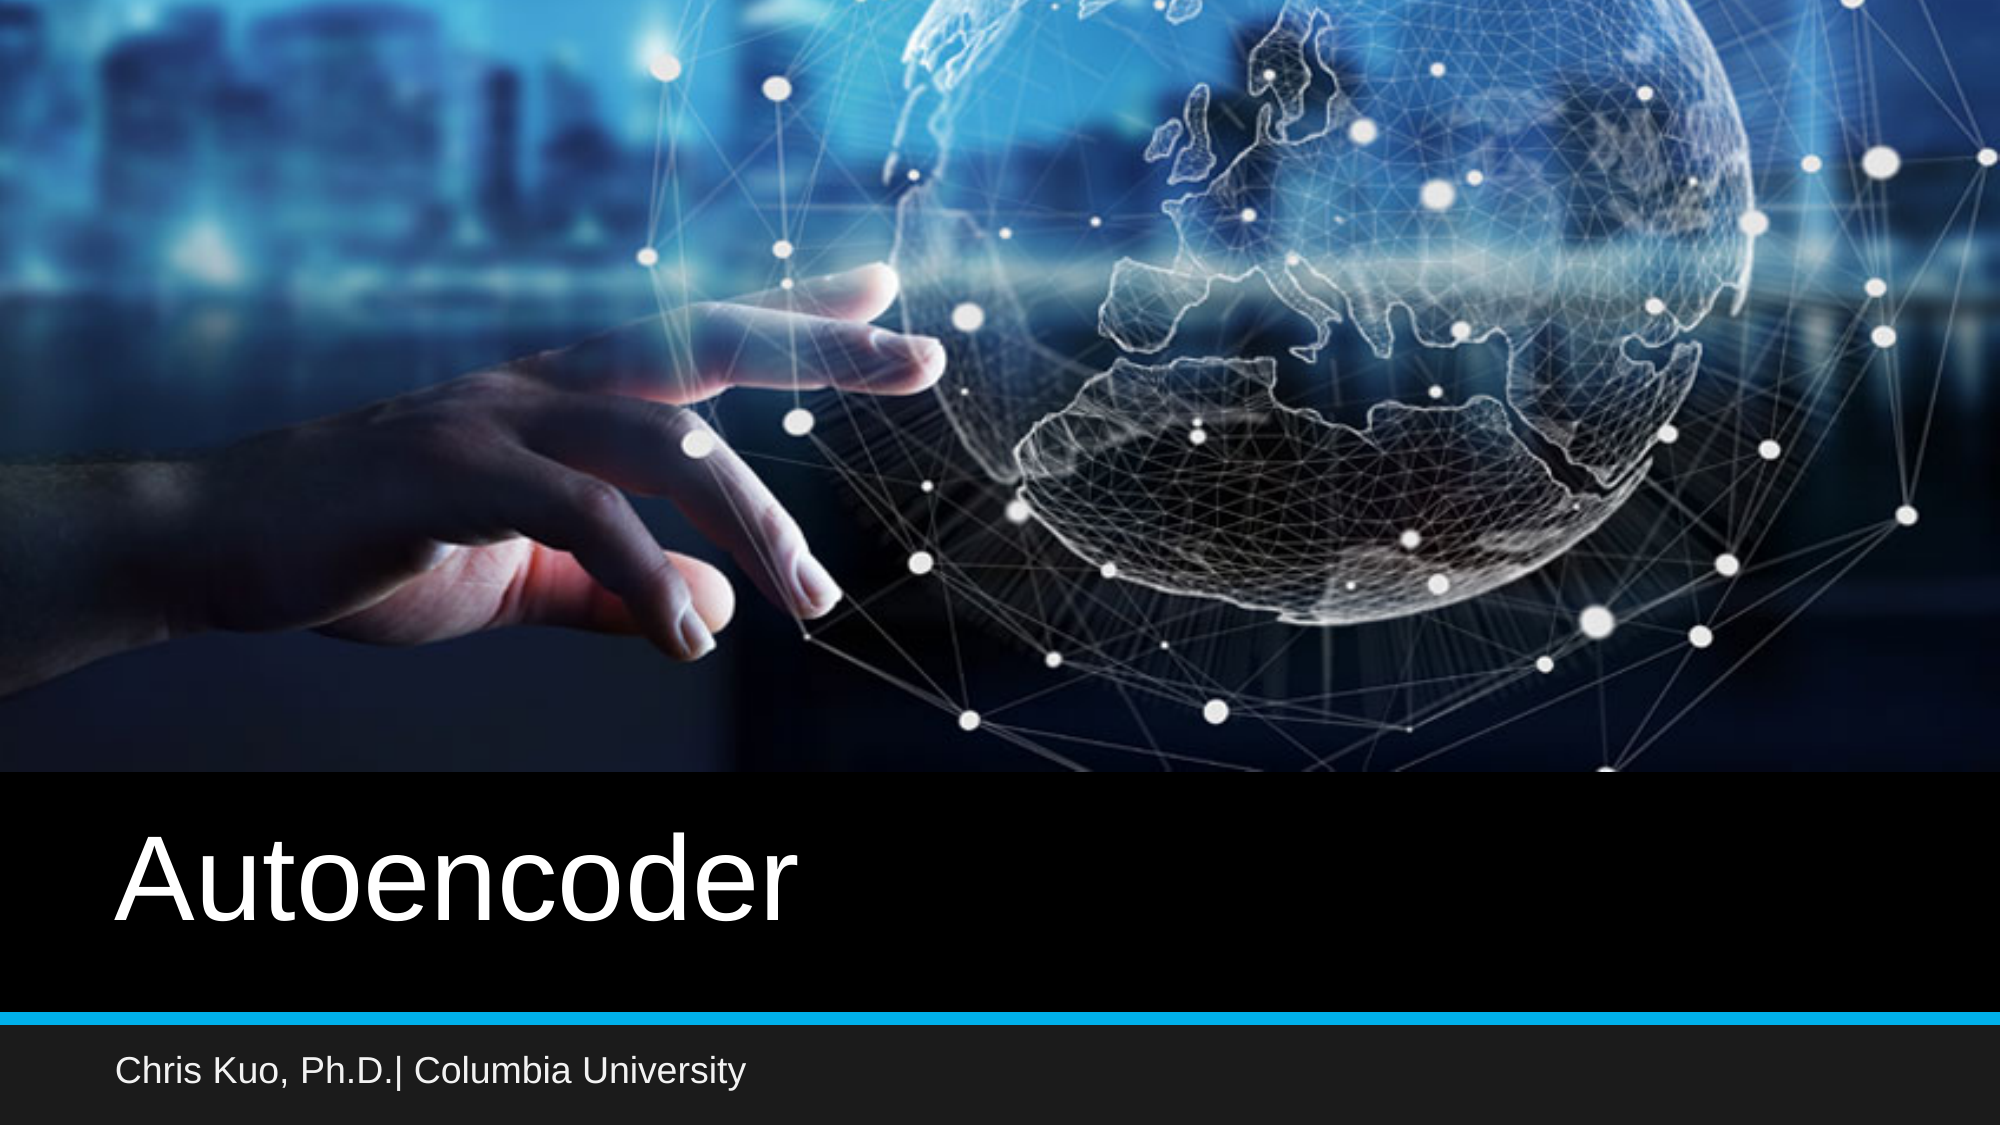

# Autoencoder
Chris Kuo, Ph.D.| Columbia University